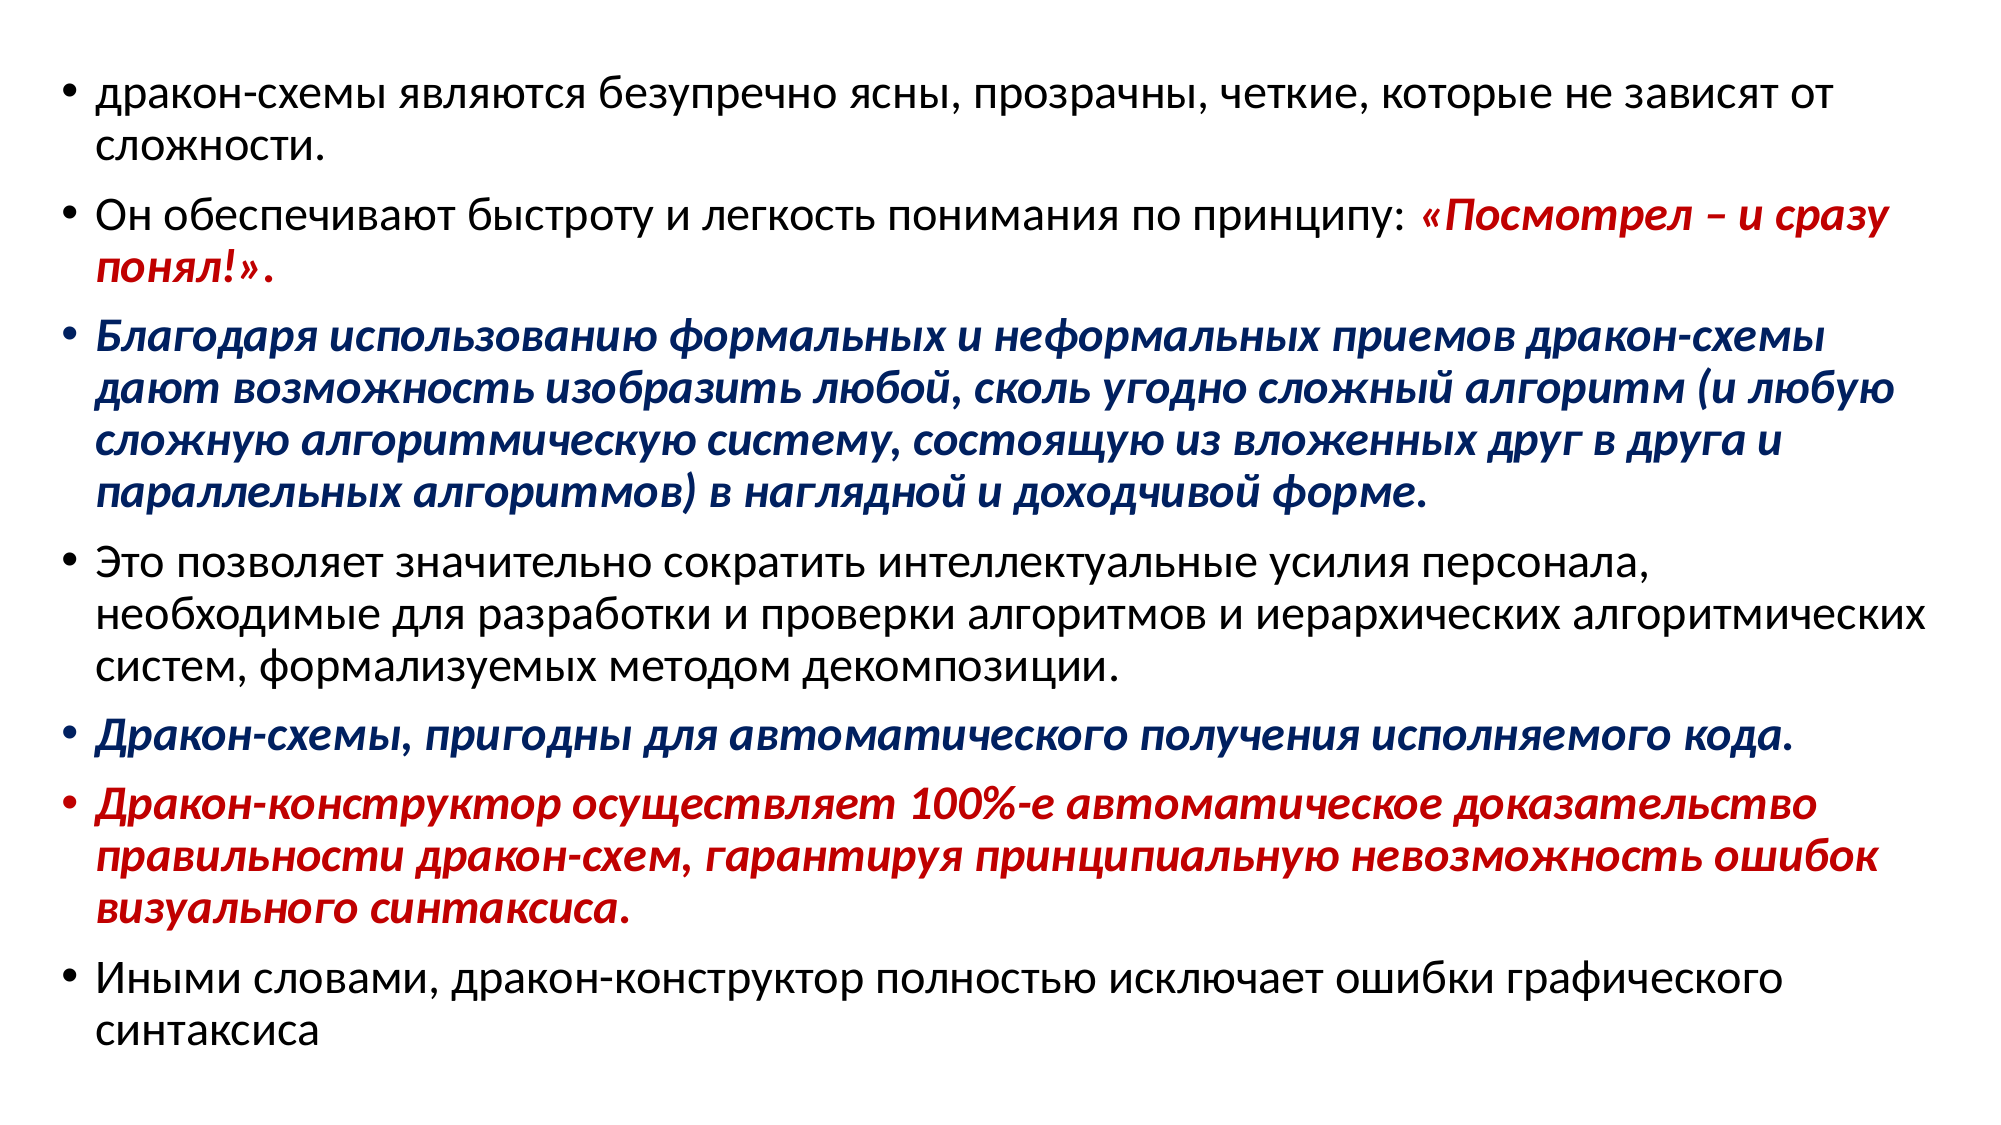

дракон-схемы являются безупречно ясны, прозрачны, четкие, которые не зависят от сложности.
Он обеспечивают быстроту и легкость понимания по принципу: «Посмотрел – и сразу понял!».
Благодаря использованию формальных и неформальных приемов дракон-схемы дают возможность изобразить любой, сколь угодно сложный алгоритм (и любую сложную алгоритмическую систему, состоящую из вложенных друг в друга и параллельных алгоритмов) в наглядной и доходчивой форме.
Это позволяет значительно сократить интеллектуальные усилия персонала, необходимые для разработки и проверки алгоритмов и иерархических алгоритмических систем, формализуемых методом декомпозиции.
Дракон-схемы, пригодны для автоматического получения исполняемого кода.
Дракон-конструктор осуществляет 100%-е автоматическое доказательство правильности дракон-схем, гарантируя принципиальную невозможность ошибок визуального синтаксиса.
Иными словами, дракон-конструктор полностью исключает ошибки графического синтаксиса